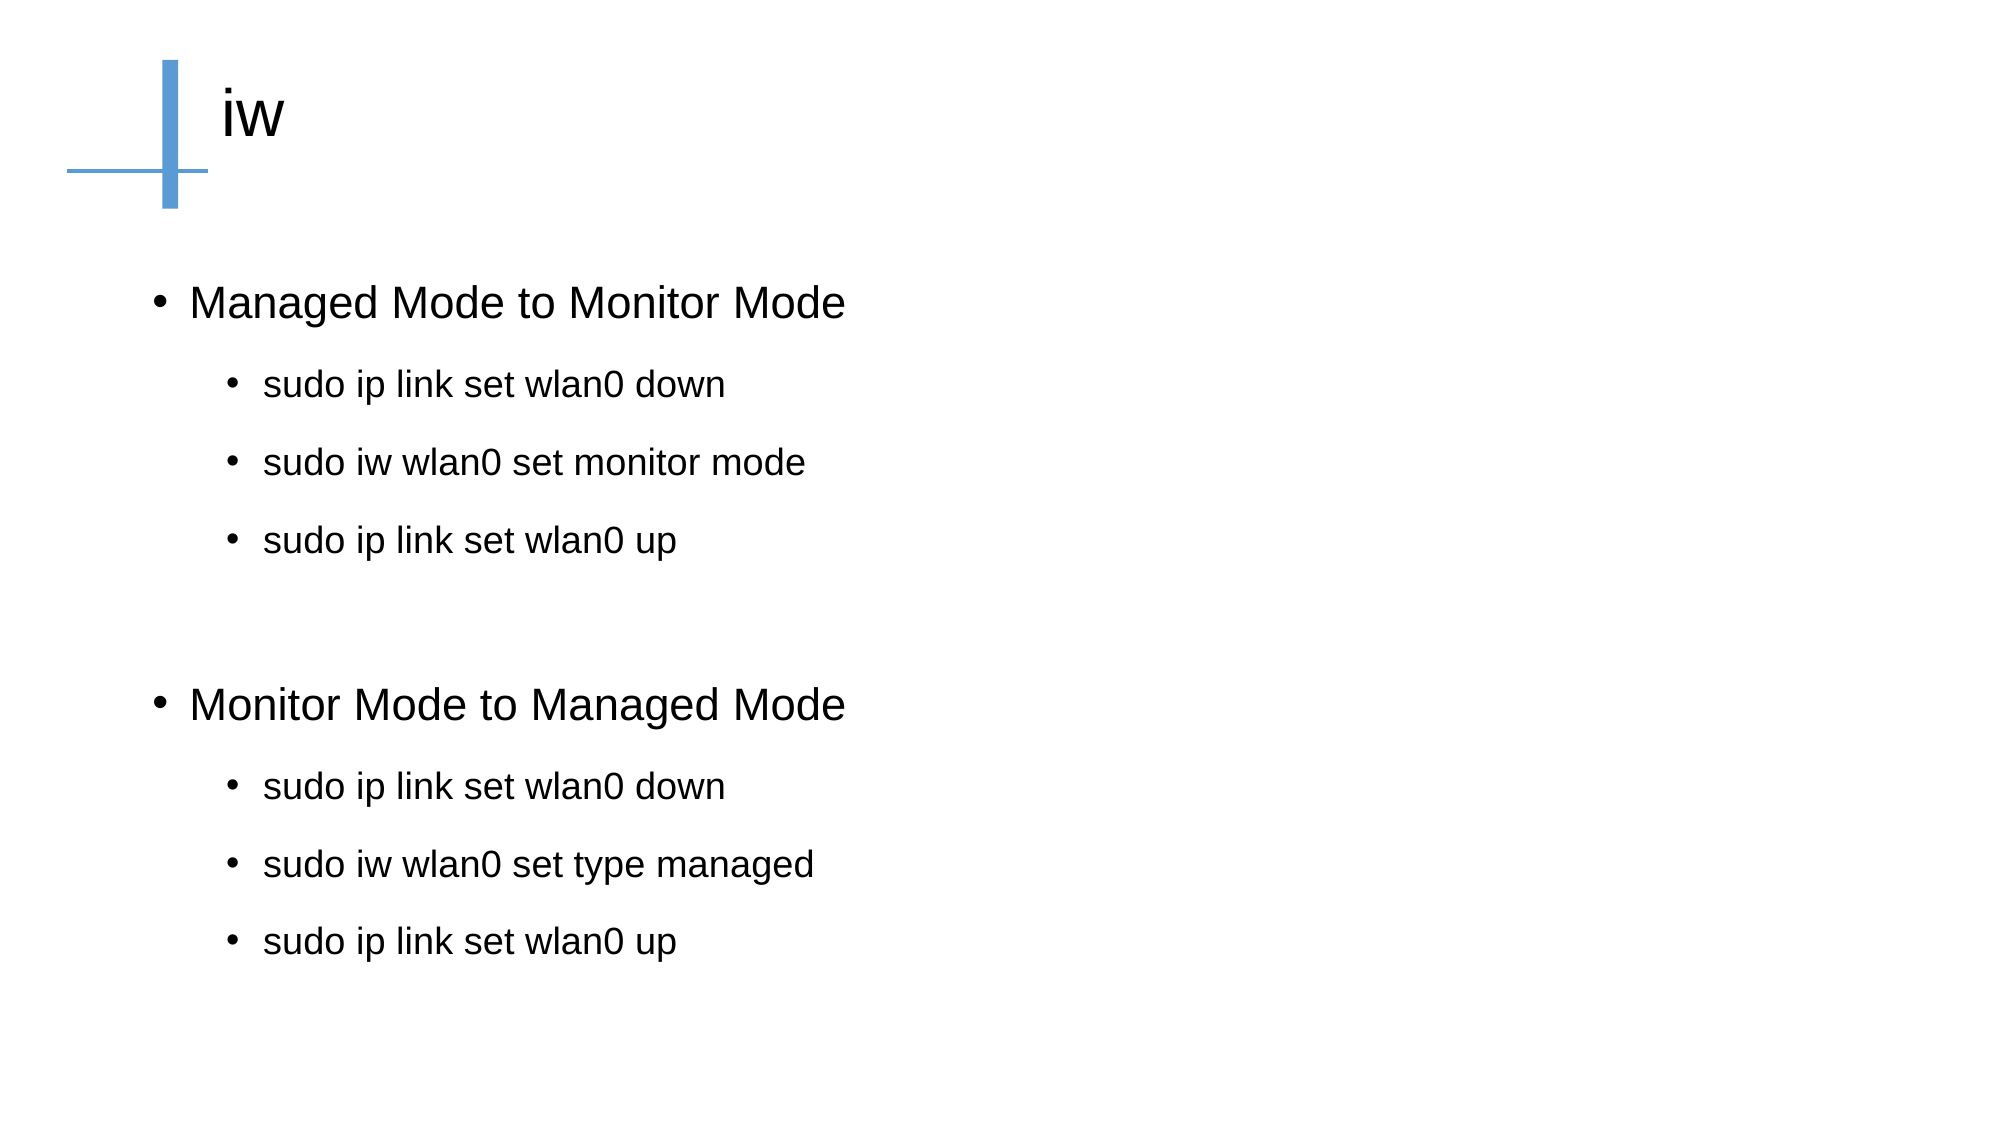

# iw
Managed Mode to Monitor Mode
sudo ip link set wlan0 down
sudo iw wlan0 set monitor mode
sudo ip link set wlan0 up

Monitor Mode to Managed Mode
sudo ip link set wlan0 down
sudo iw wlan0 set type managed
sudo ip link set wlan0 up